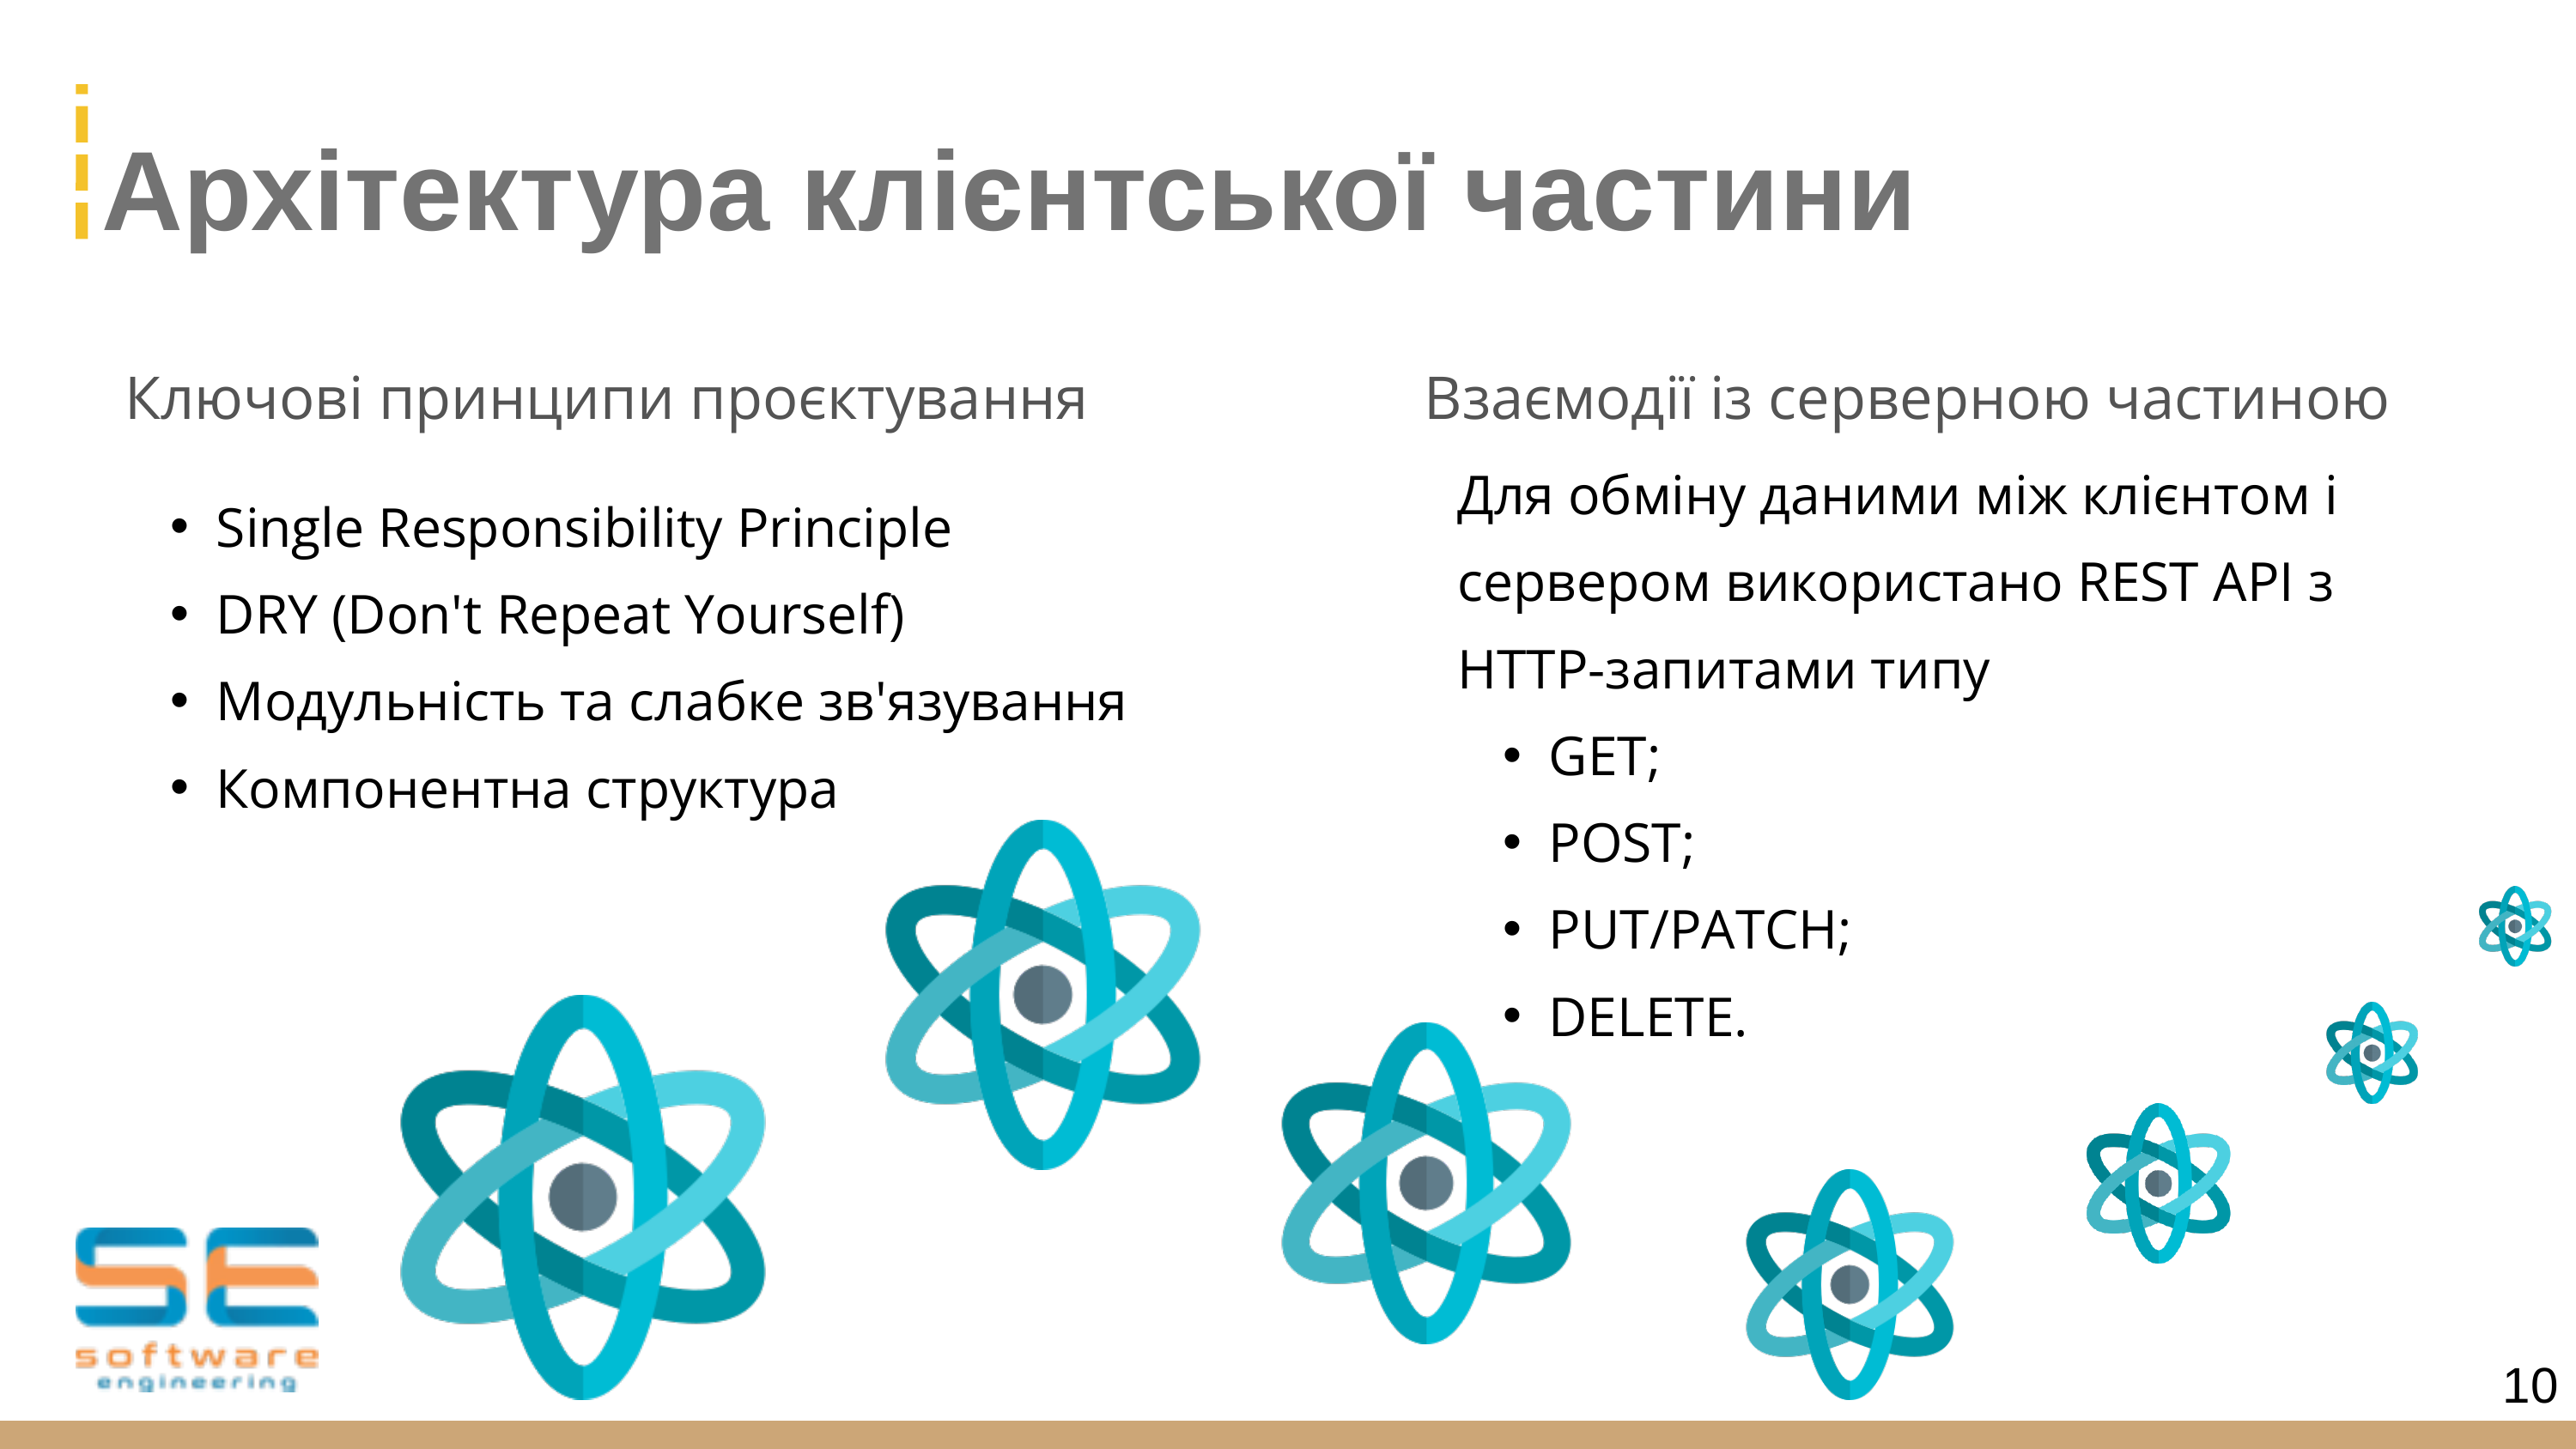

Архітектура клієнтської частини

Ключові принципи проєктування

Взаємодії із серверною частиною
Для обміну даними між клієнтом і сервером використано REST API з HTTP-запитами типу
GET;
POST;
PUT/PATCH;
DELETE.

Single Responsibility Principle
DRY (Don't Repeat Yourself)
Модульність та слабке зв'язування
Компонентна структура

10